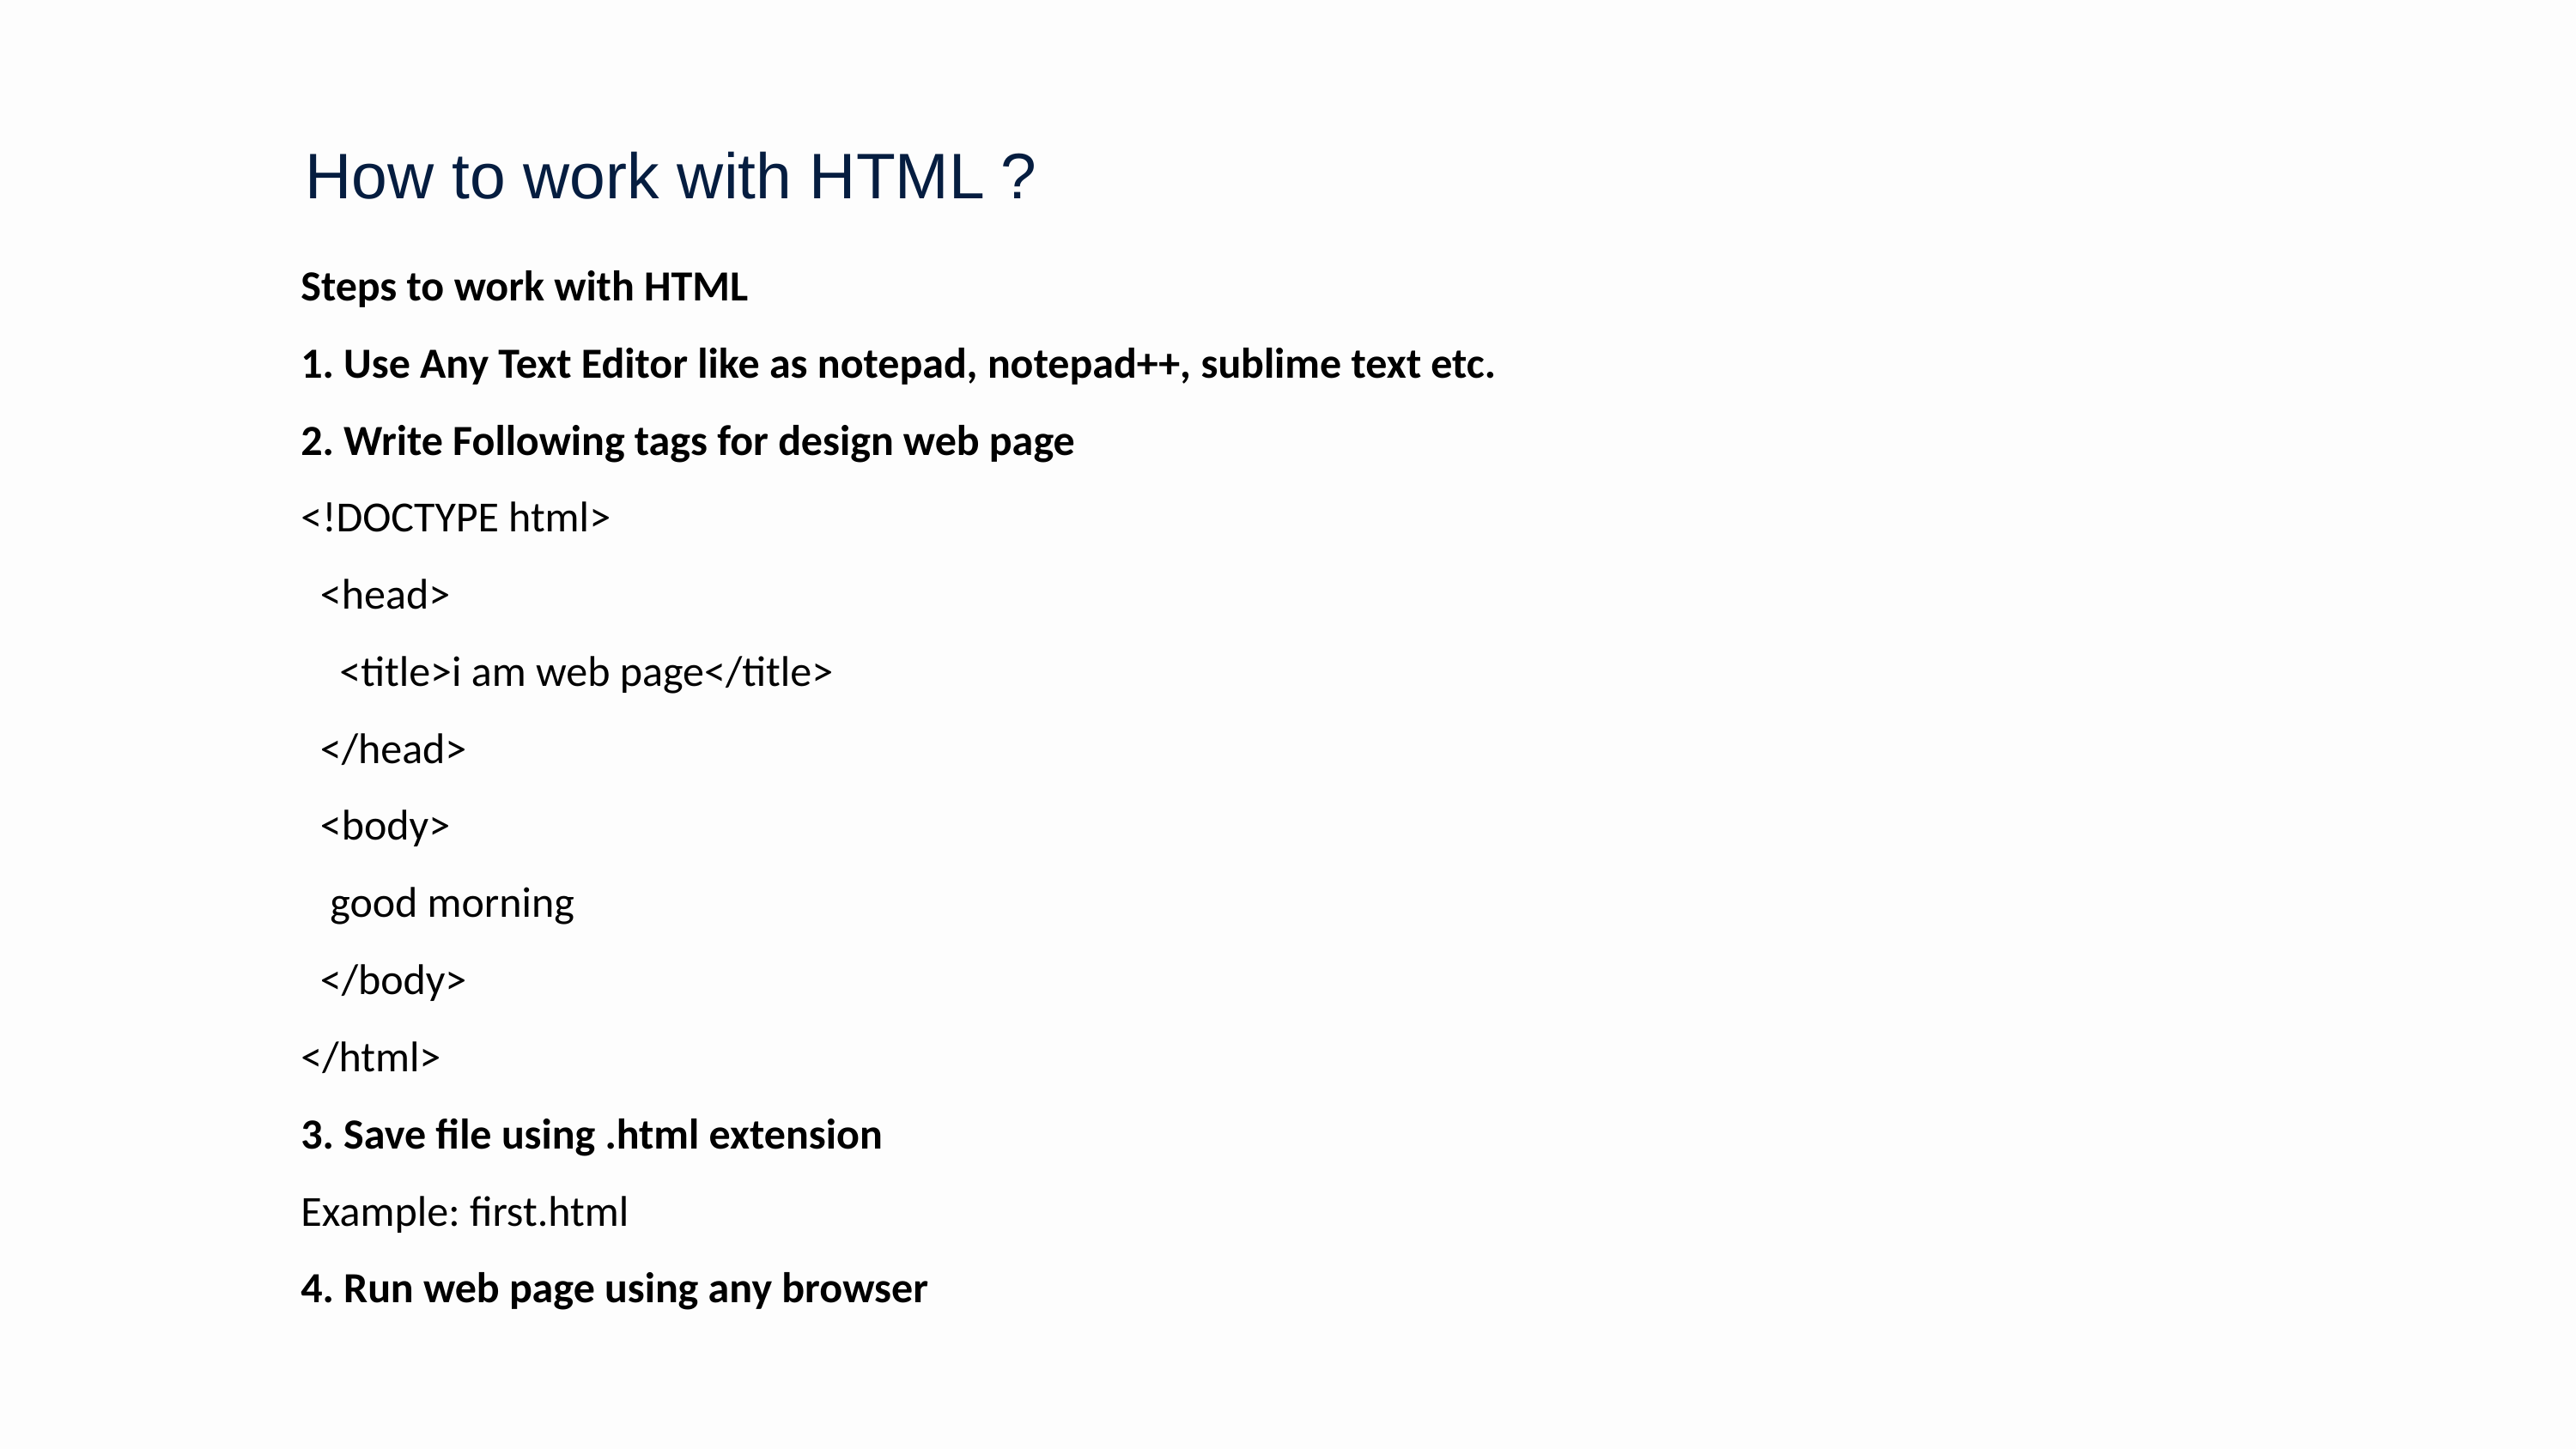

How to work with HTML ?
Steps to work with HTML
1. Use Any Text Editor like as notepad, notepad++, sublime text etc.
2. Write Following tags for design web page
<!DOCTYPE html>
  <head>
    <title>i am web page</title>
  </head>
  <body>
   good morning
  </body>
</html>
3. Save file using .html extension
Example: first.html
4. Run web page using any browser